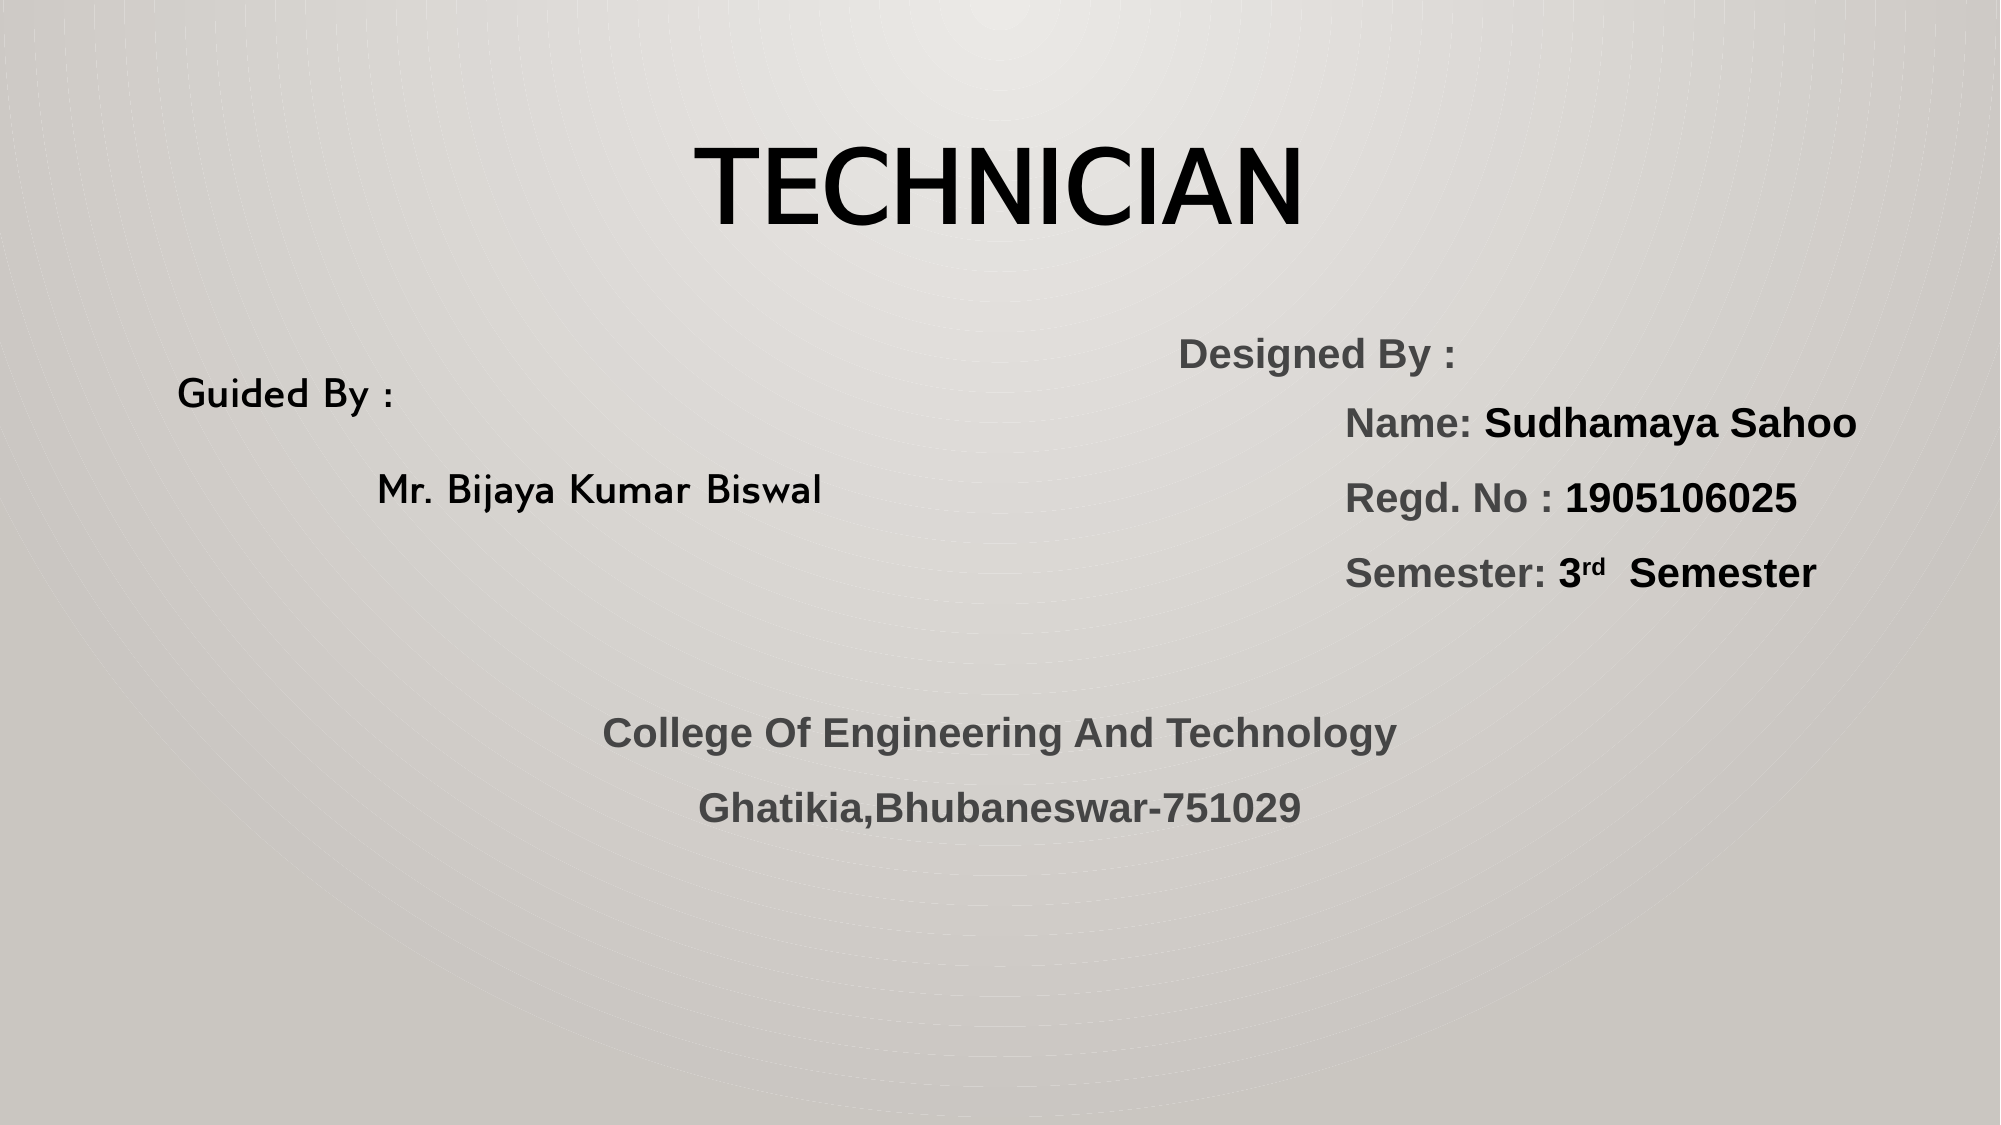

# TECHNICIAN

	Guided By :
                            Mr. Bijaya Kumar Biswal
Designed By :
Name: Sudhamaya Sahoo
Regd. No : 1905106025
Semester: 3rd  Semester
College Of Engineering And Technology
Ghatikia,Bhubaneswar-751029